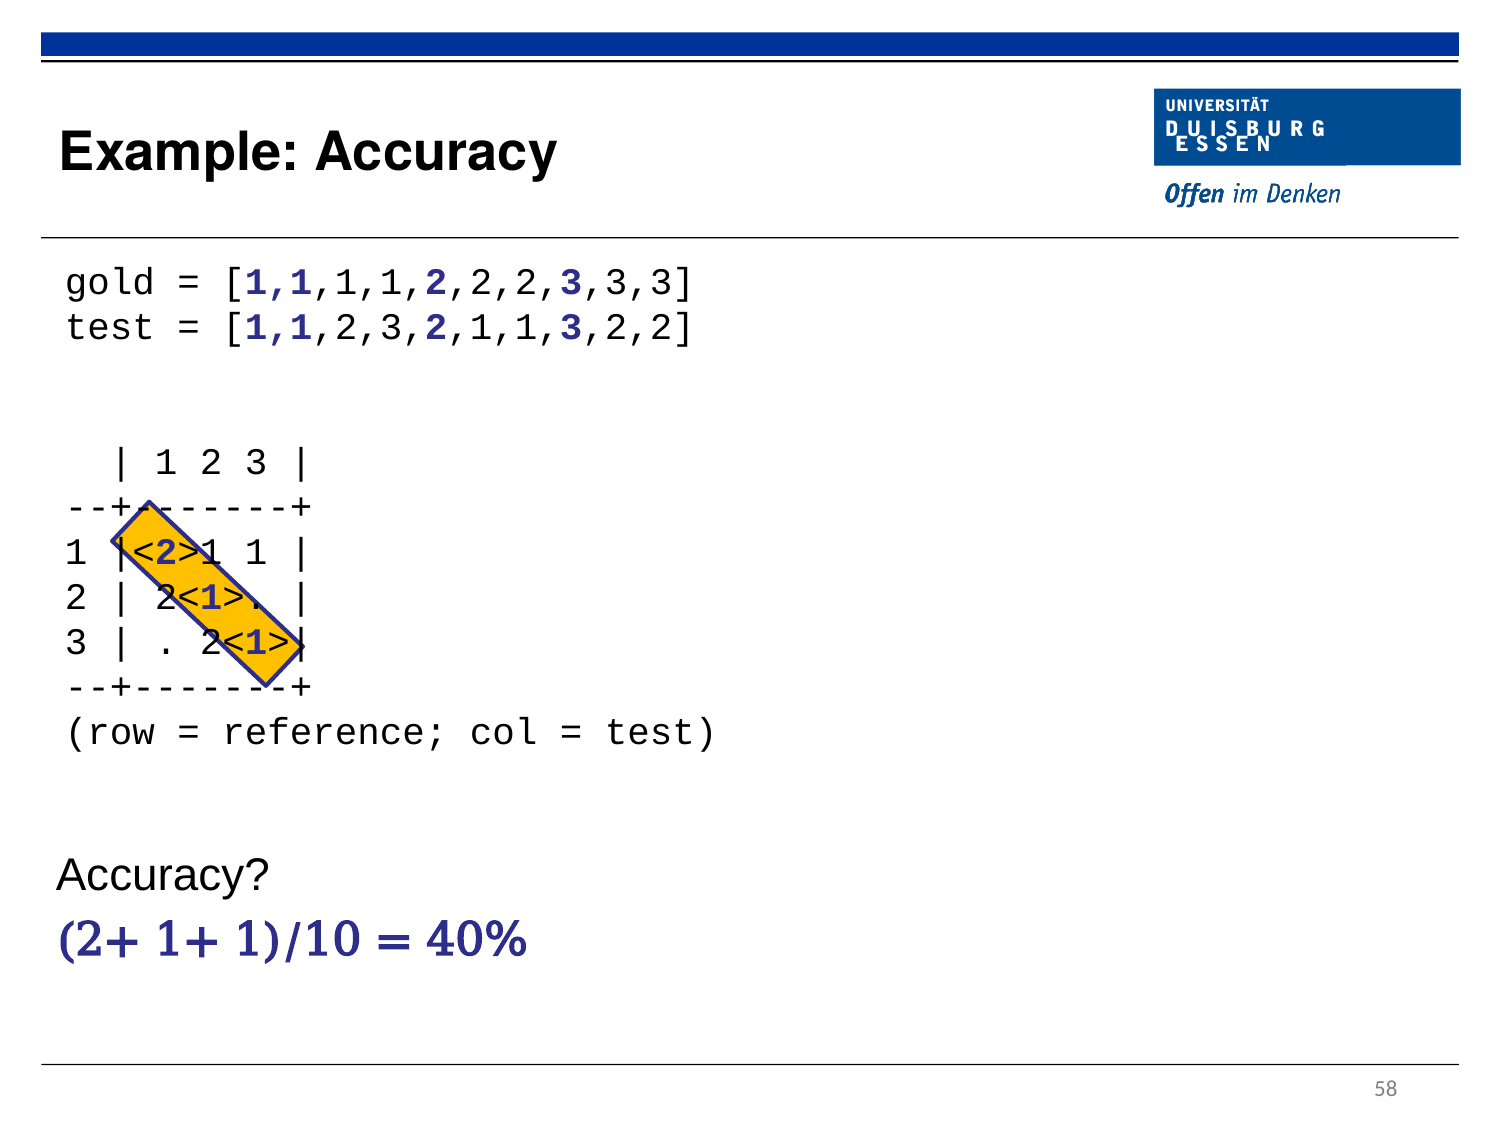

# Example: Accuracy
gold = [1,1,1,1,2,2,2,3,3,3]
test = [1,1,2,3,2,1,1,3,2,2]

  | 1 2 3 |
--+-------+
1 |<2>1 1 |
2 | 2<1>. |
3 | . 2<1>|
--+-------+
(row = reference; col = test)

Accuracy?
(2+ 1+ 1)/10 = 40%